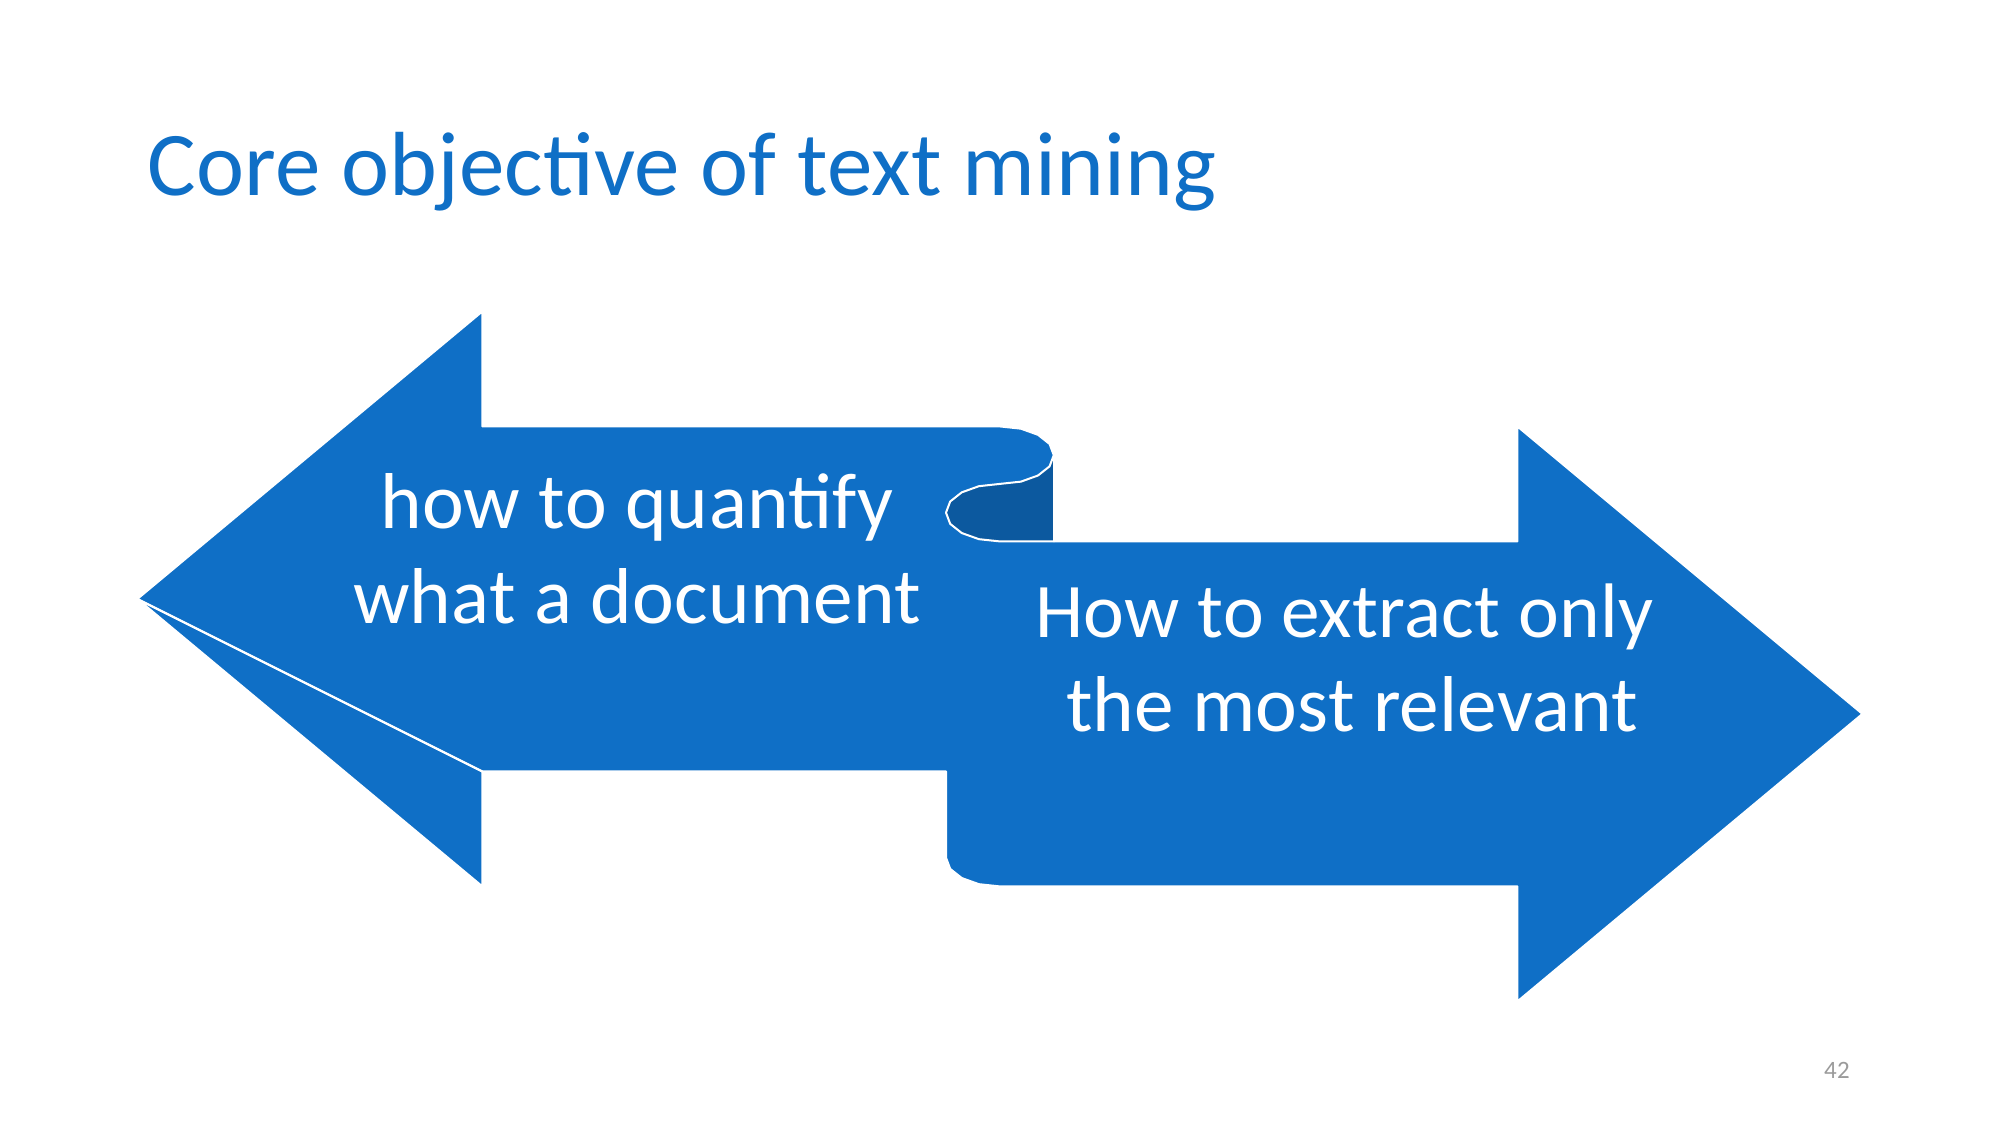

Core objective of text mining

how to quantify
what a document

How to extract only
the most relevant
42